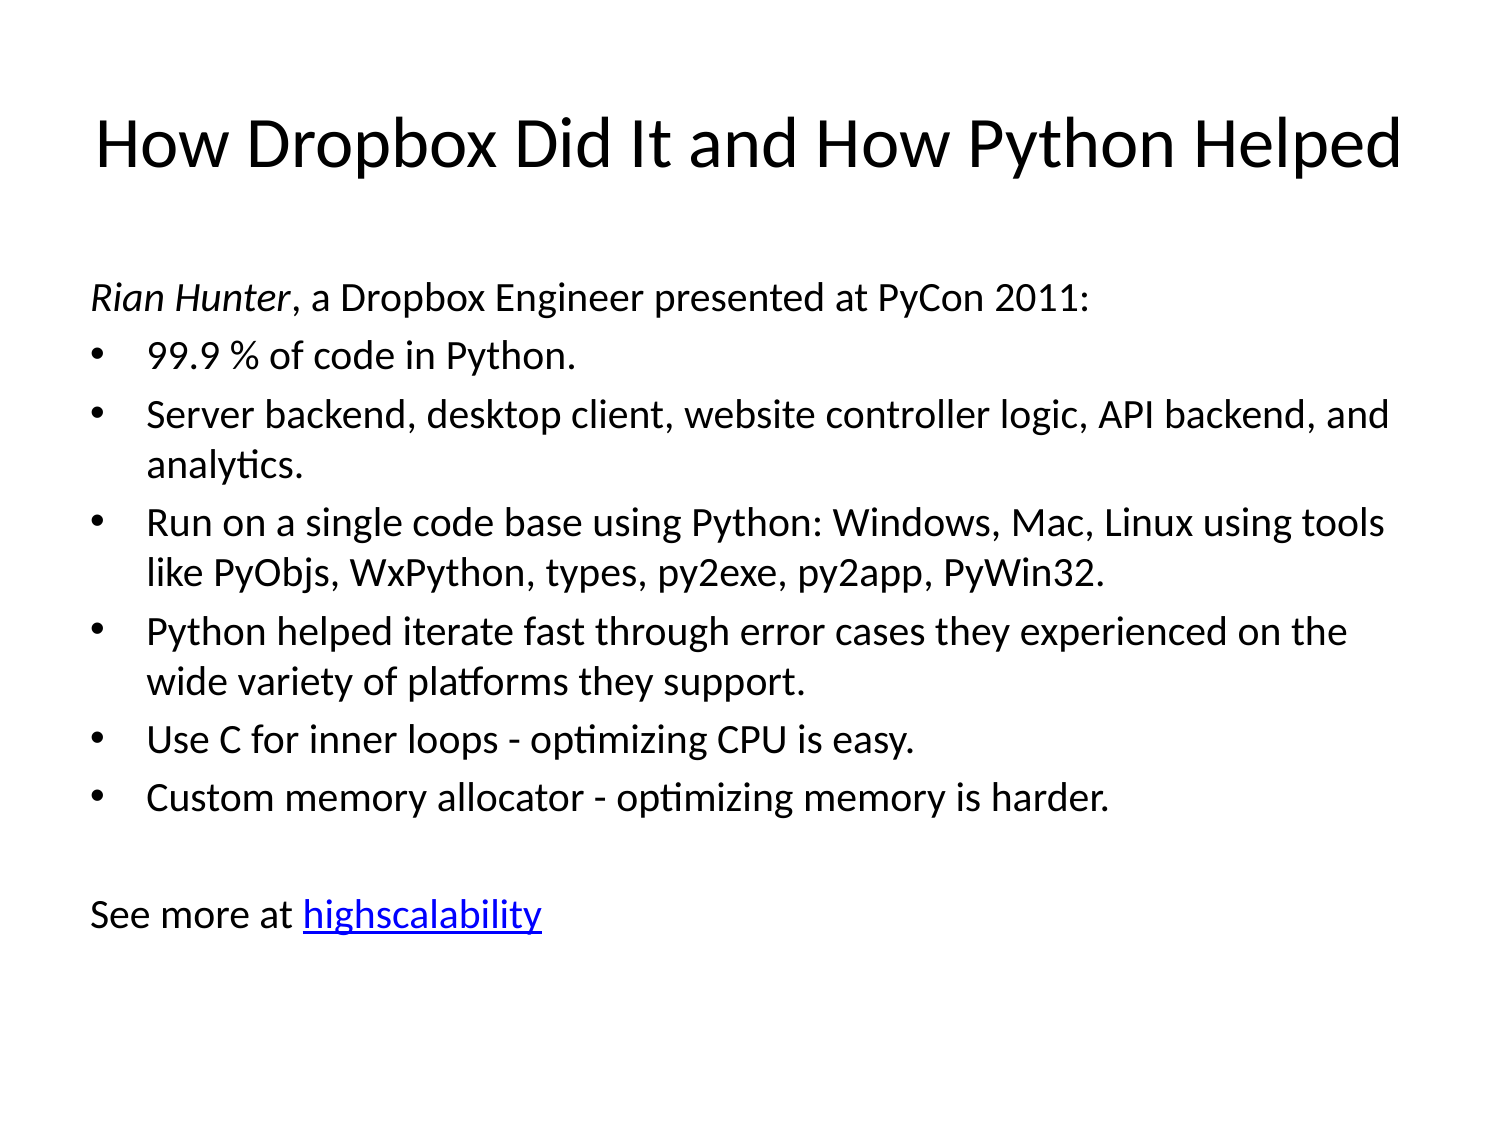

# How Dropbox Did It and How Python Helped
Rian Hunter, a Dropbox Engineer presented at PyCon 2011:
99.9 % of code in Python.
Server backend, desktop client, website controller logic, API backend, and analytics.
Run on a single code base using Python: Windows, Mac, Linux using tools like PyObjs, WxPython, types, py2exe, py2app, PyWin32.
Python helped iterate fast through error cases they experienced on the wide variety of platforms they support.
Use C for inner loops - optimizing CPU is easy.
Custom memory allocator - optimizing memory is harder.

See more at highscalability